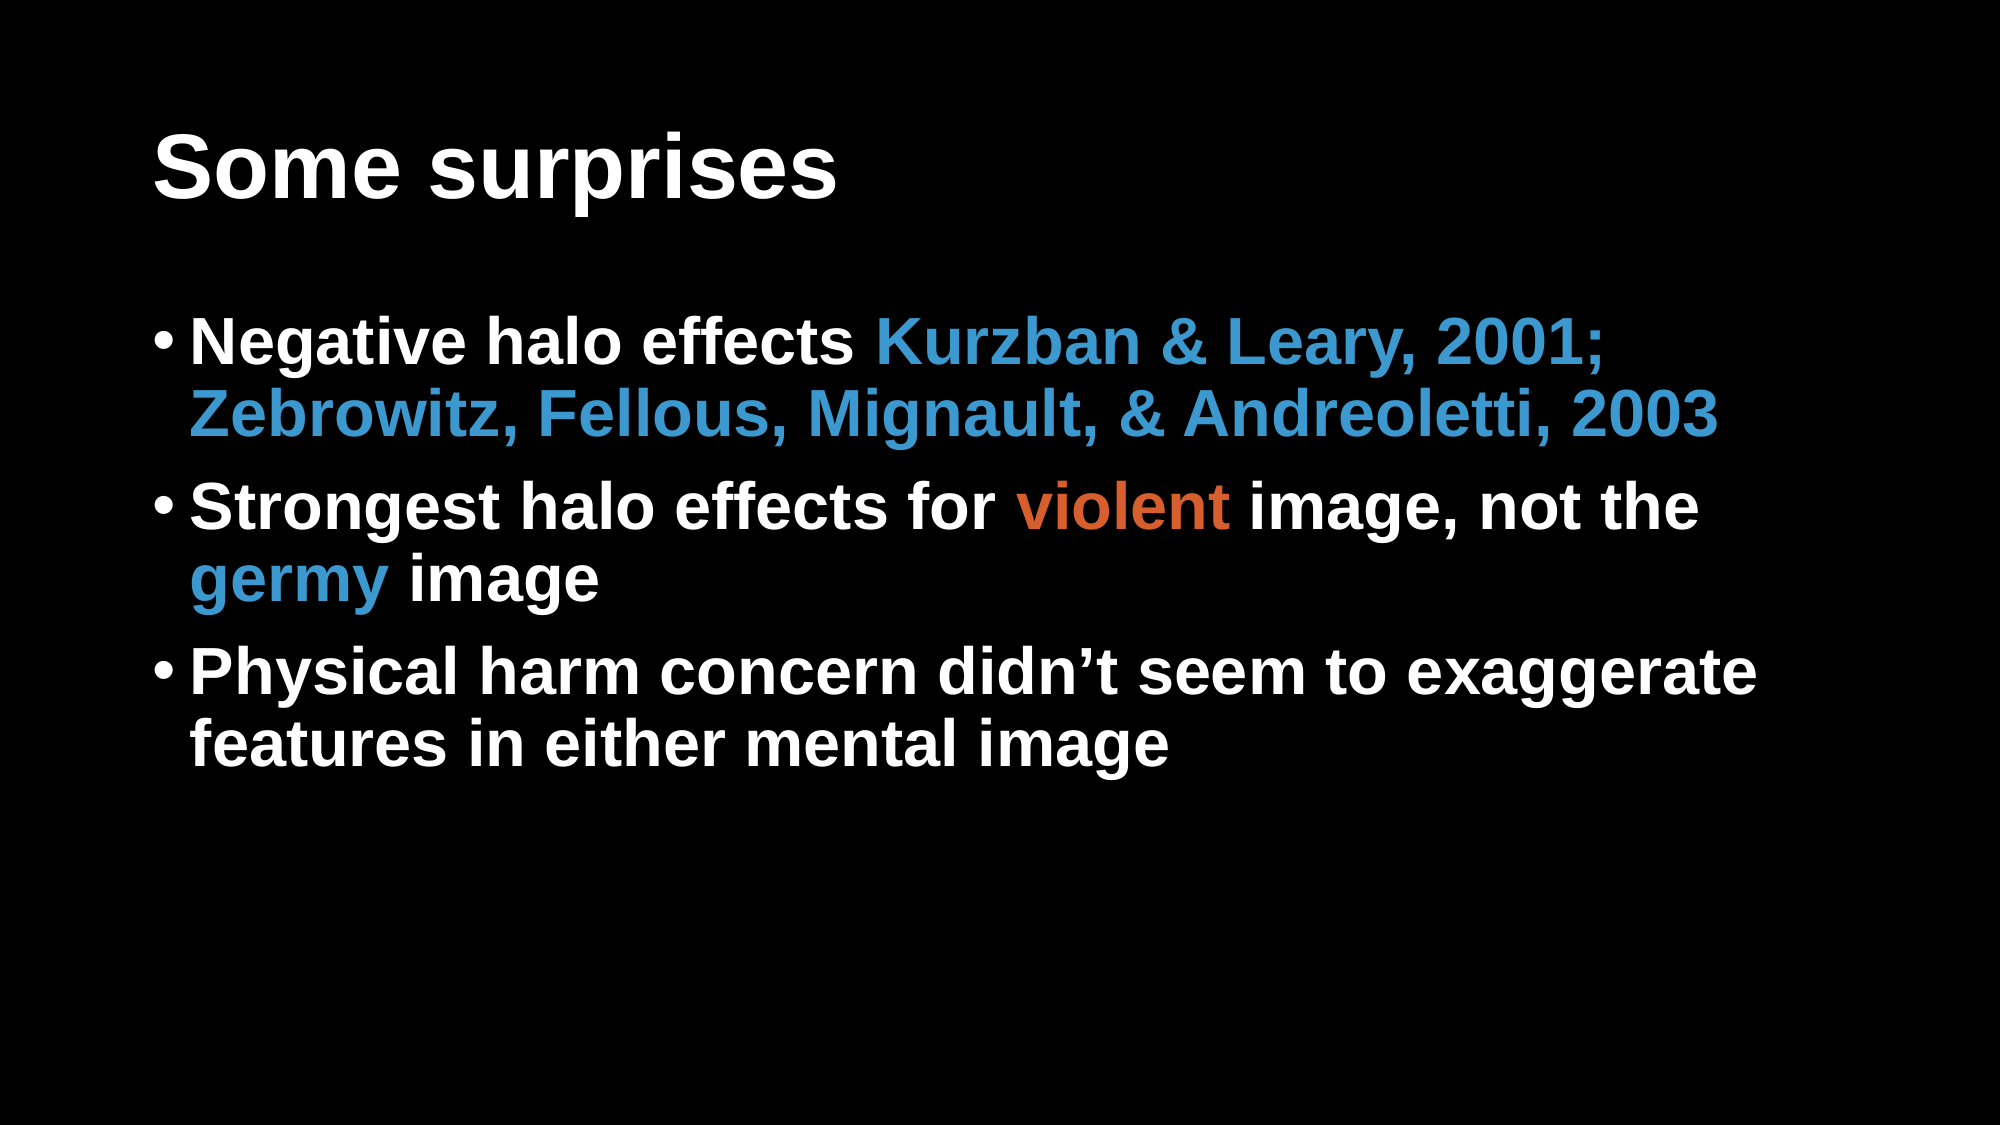

# Some surprises
Negative halo effects Kurzban & Leary, 2001; Zebrowitz, Fellous, Mignault, & Andreoletti, 2003
Strongest halo effects for violent image, not the germy image
Physical harm concern didn’t seem to exaggerate features in either mental image